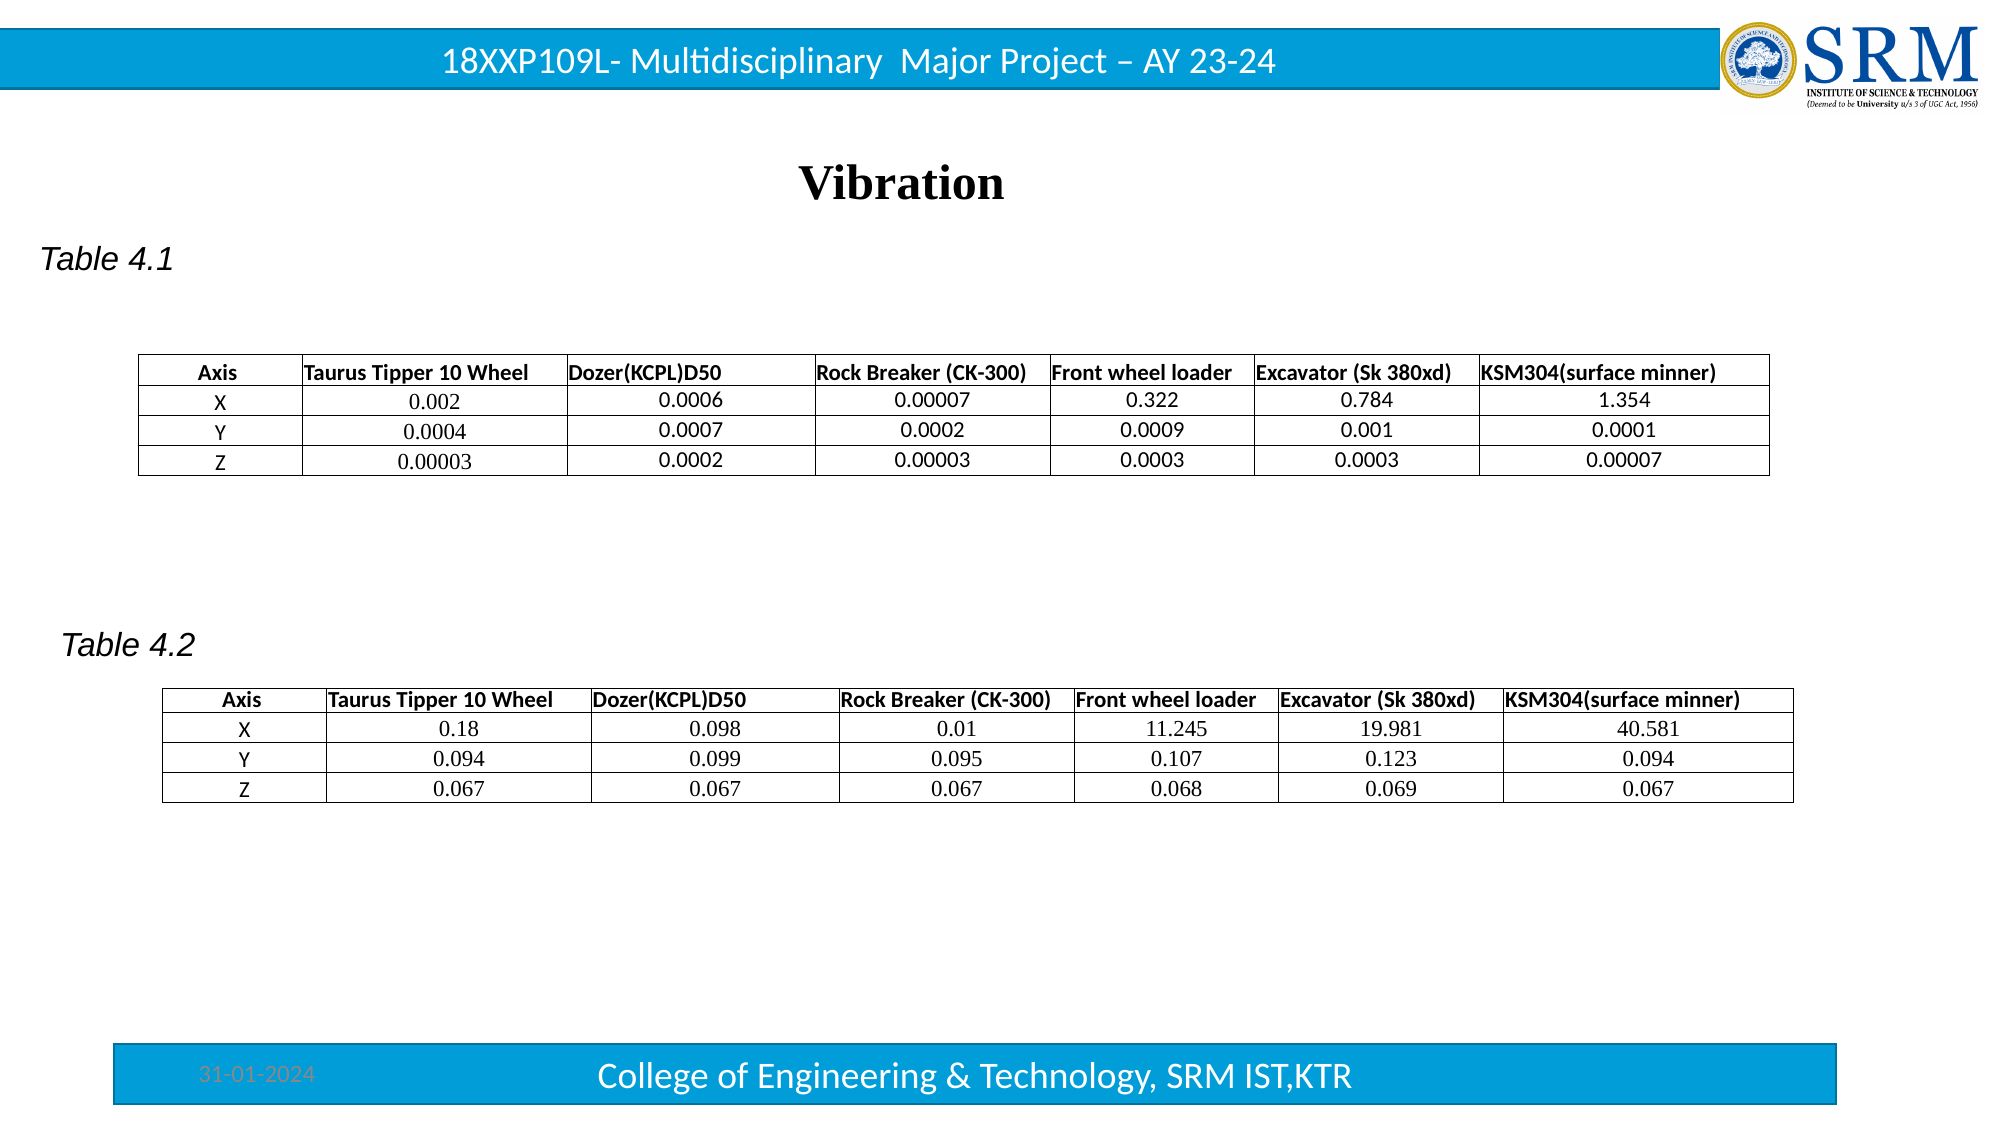

Vibration
Table 4.1
| Axis | Taurus Tipper 10 Wheel | Dozer(KCPL)D50 | Rock Breaker (CK-300) | Front wheel loader | Excavator (Sk 380xd) | KSM304(surface minner) |
| --- | --- | --- | --- | --- | --- | --- |
| X | 0.002 | 0.0006 | 0.00007 | 0.322 | 0.784 | 1.354 |
| Y | 0.0004 | 0.0007 | 0.0002 | 0.0009 | 0.001 | 0.0001 |
| Z | 0.00003 | 0.0002 | 0.00003 | 0.0003 | 0.0003 | 0.00007 |
Table 4.2
| Axis | Taurus Tipper 10 Wheel | Dozer(KCPL)D50 | Rock Breaker (CK-300) | Front wheel loader | Excavator (Sk 380xd) | KSM304(surface minner) |
| --- | --- | --- | --- | --- | --- | --- |
| X | 0.18 | 0.098 | 0.01 | 11.245 | 19.981 | 40.581 |
| Y | 0.094 | 0.099 | 0.095 | 0.107 | 0.123 | 0.094 |
| Z | 0.067 | 0.067 | 0.067 | 0.068 | 0.069 | 0.067 |
20
31-01-2024